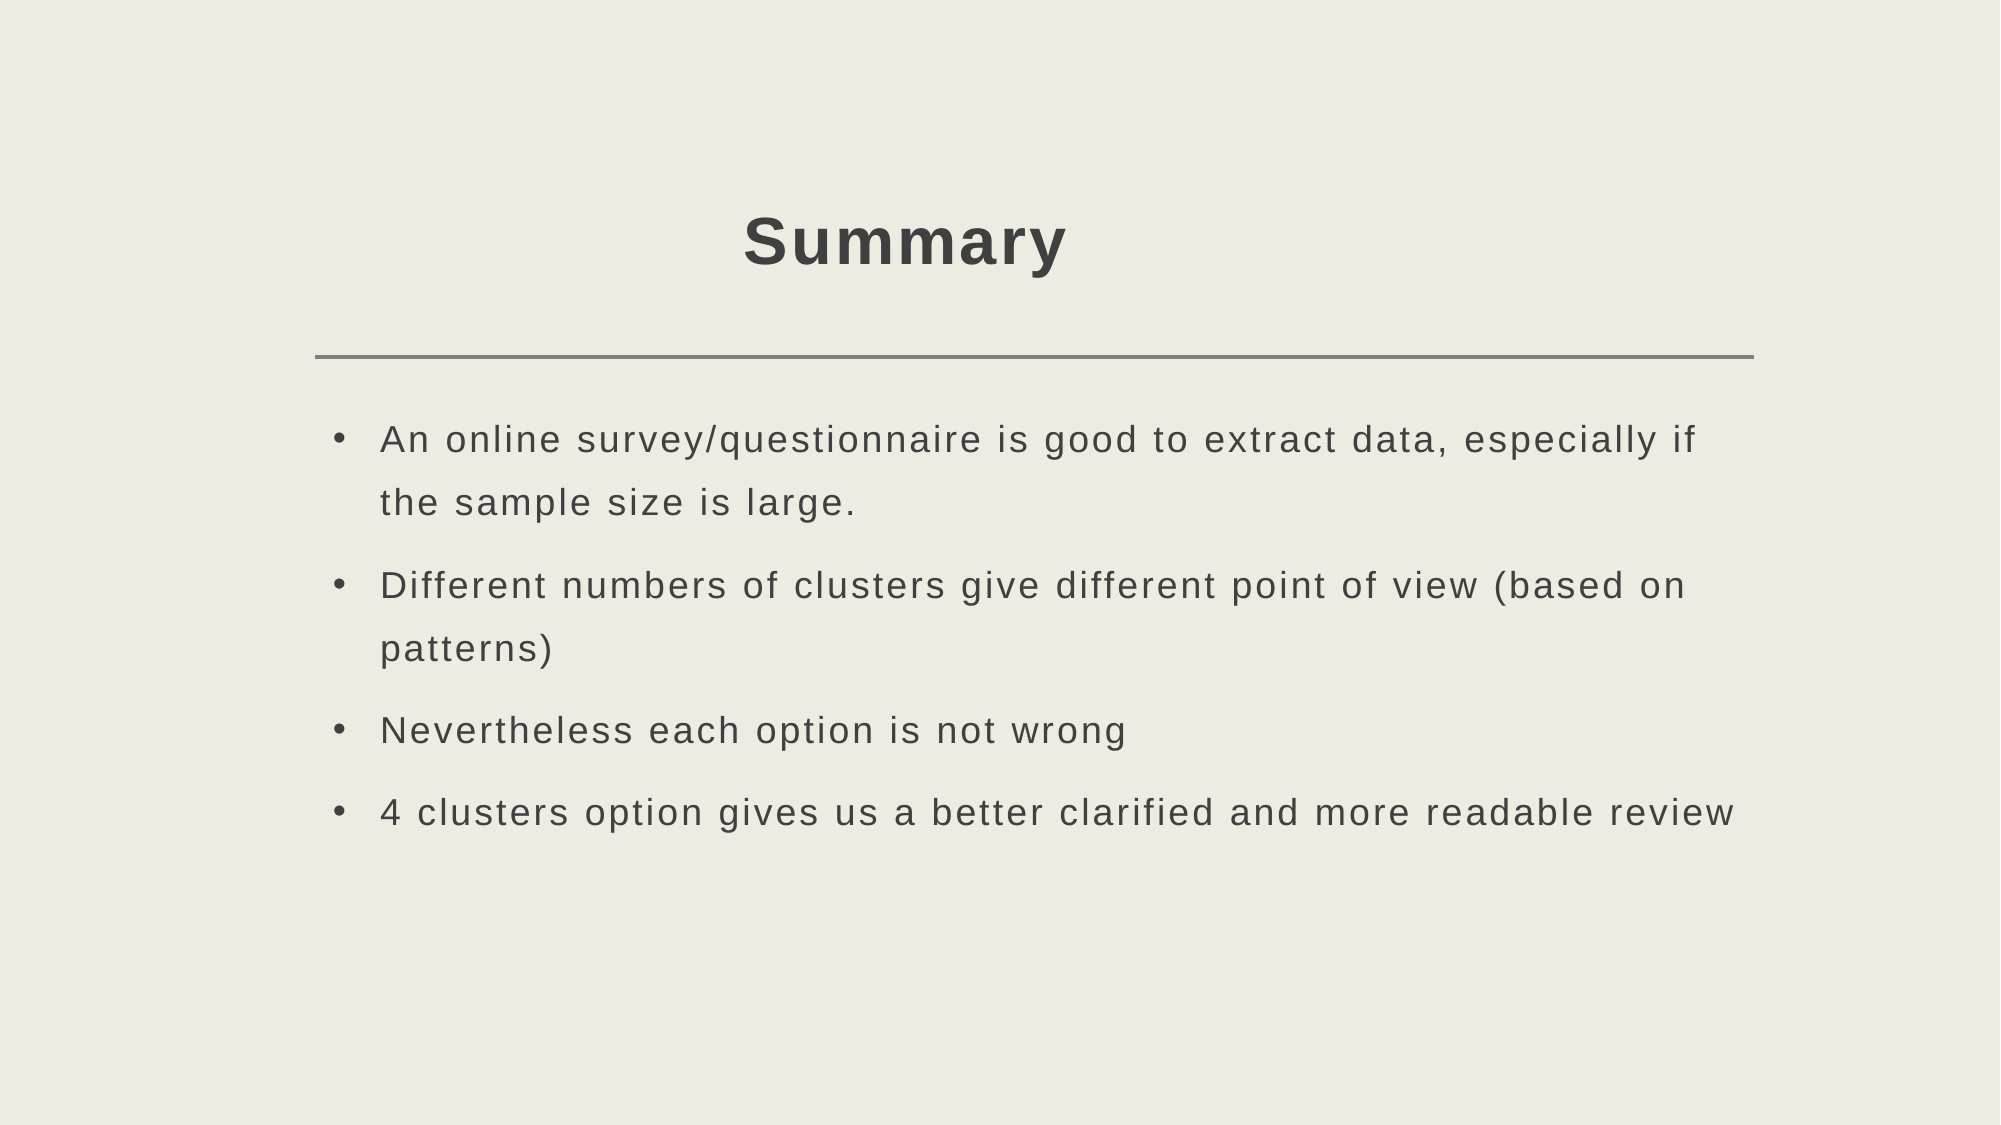

# Summary
An online survey/questionnaire is good to extract data, especially if the sample size is large.
Different numbers of clusters give different point of view (based on patterns)
Nevertheless each option is not wrong
4 clusters option gives us a better clarified and more readable review